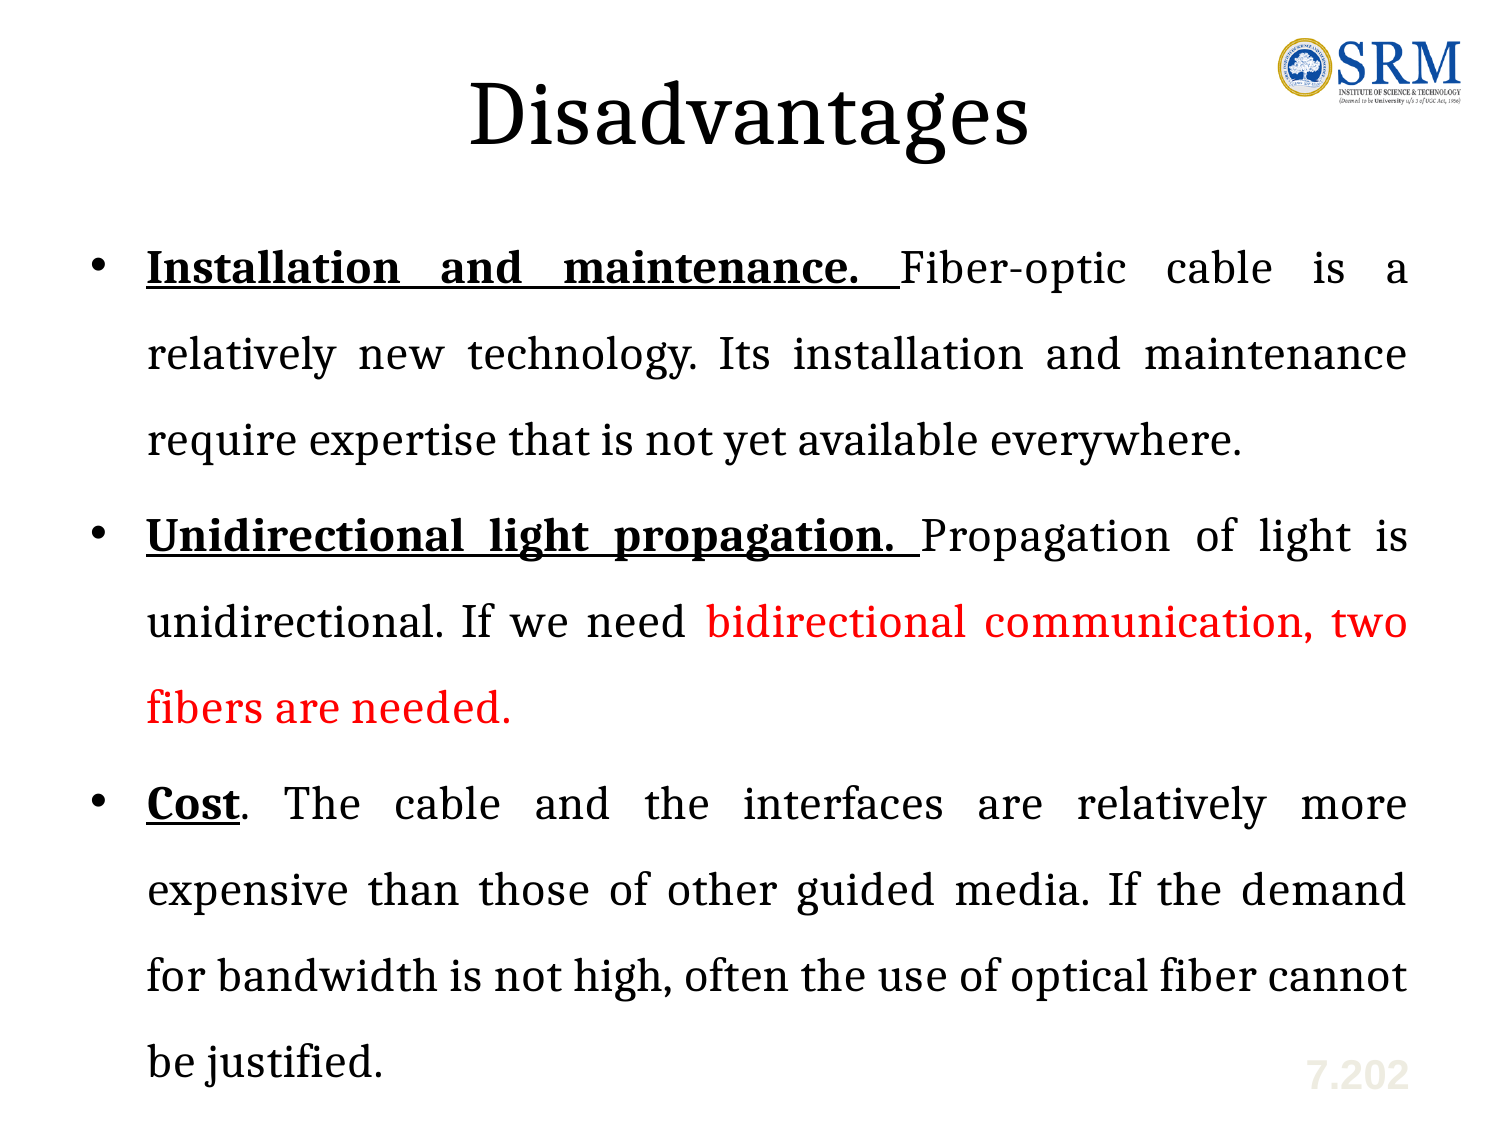

# Disadvantages
Installation and maintenance. Fiber-optic cable is a relatively new technology. Its installation and maintenance require expertise that is not yet available everywhere.
Unidirectional light propagation. Propagation of light is unidirectional. If we need bidirectional communication, two fibers are needed.
Cost. The cable and the interfaces are relatively more expensive than those of other guided media. If the demand for bandwidth is not high, often the use of optical fiber cannot be justified.
7.202